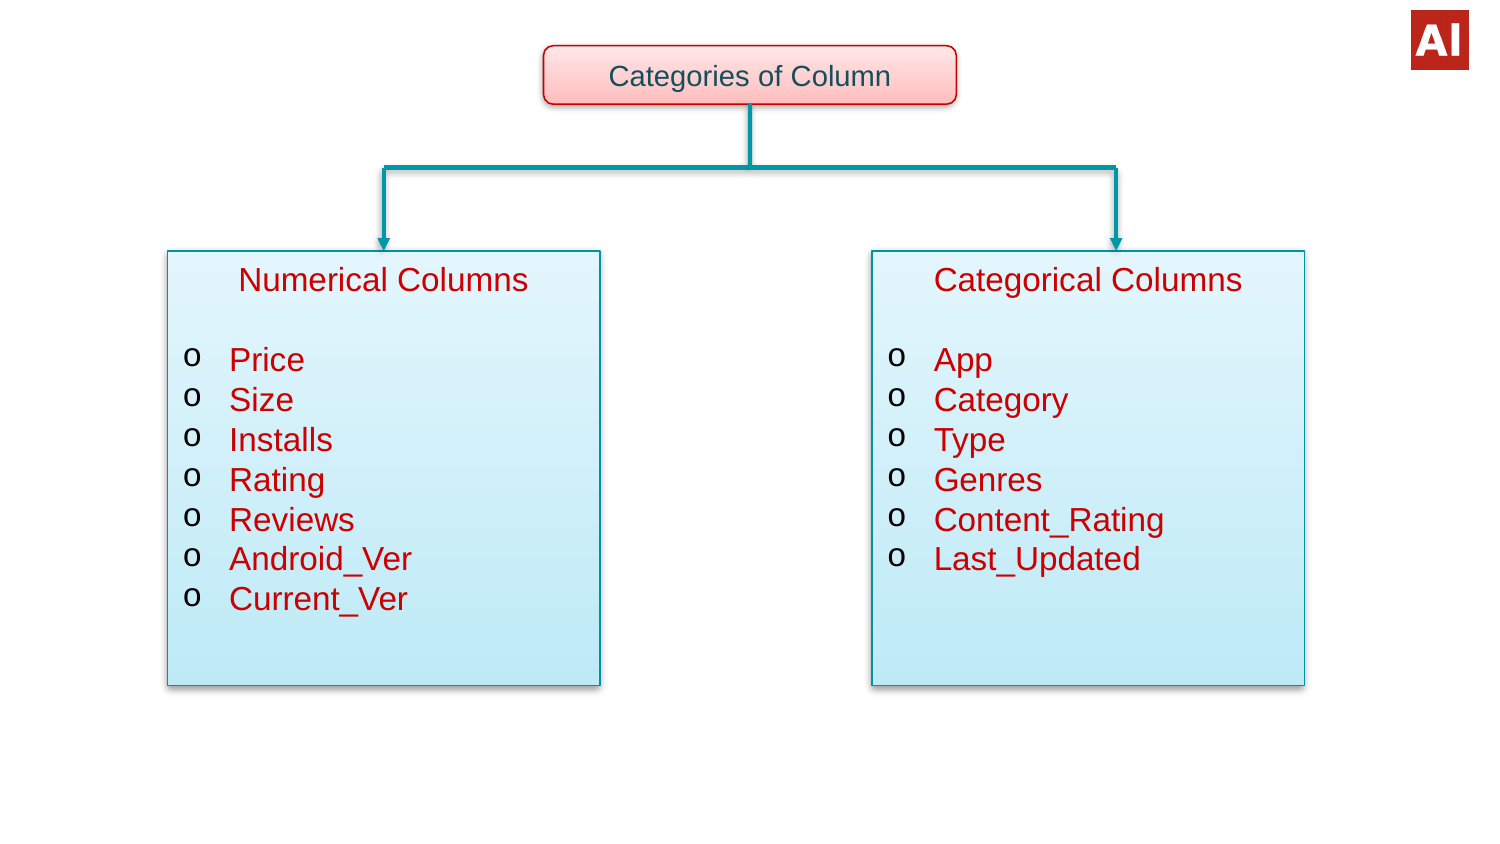

Categories of Column
Numerical Columns

Price
Size
Installs
Rating
Reviews
Android_Ver
Current_Ver

Categorical Columns

App
Category
Type
Genres
Content_Rating
Last_Updated